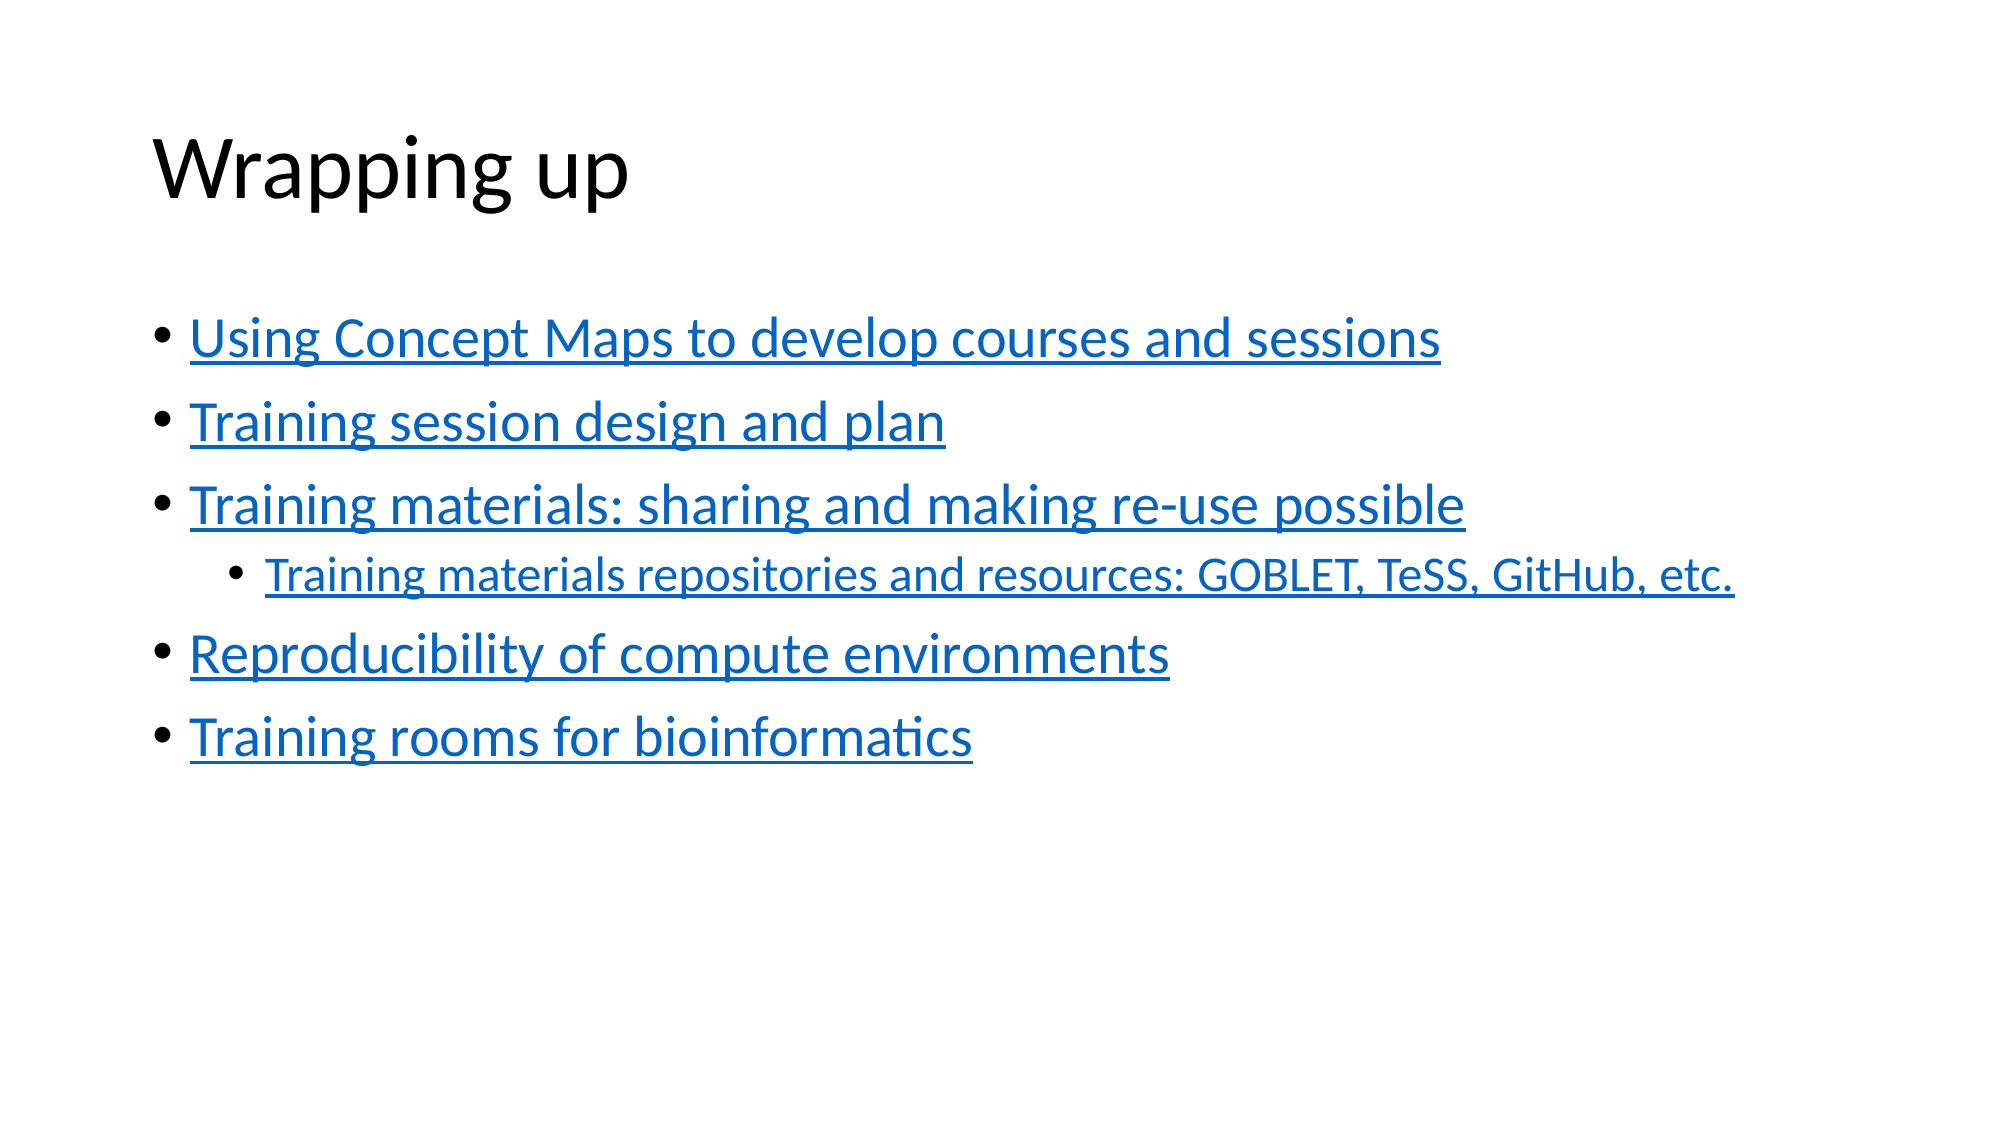

# Wrapping up
Using Concept Maps to develop courses and sessions
Training session design and plan
Training materials: sharing and making re-use possible
Training materials repositories and resources: GOBLET, TeSS, GitHub, etc.
Reproducibility of compute environments
Training rooms for bioinformatics